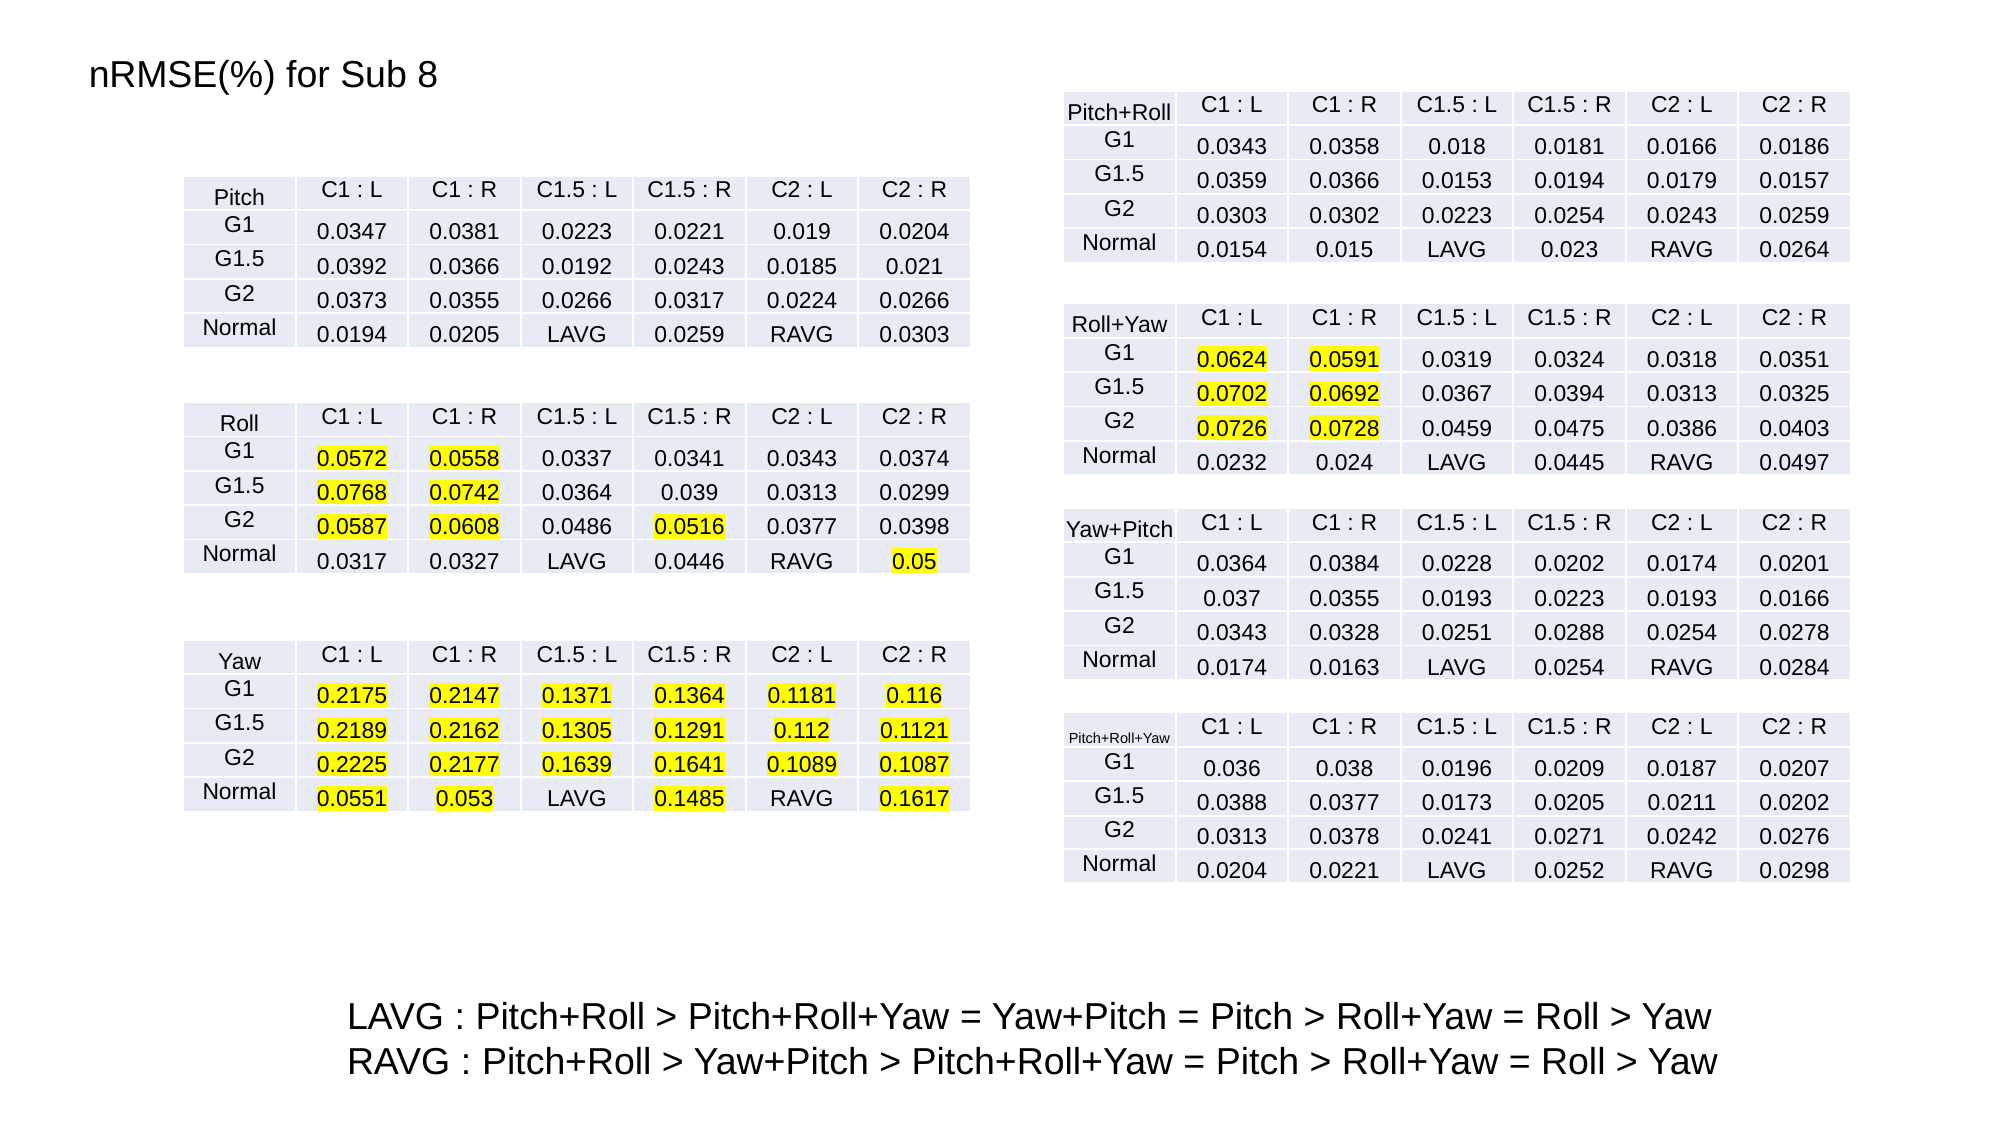

nRMSE(%) for Sub 8
| Pitch+Roll | C1 : L | C1 : R | C1.5 : L | C1.5 : R | C2 : L | C2 : R |
| --- | --- | --- | --- | --- | --- | --- |
| G1 | 0.0343 | 0.0358 | 0.018 | 0.0181 | 0.0166 | 0.0186 |
| G1.5 | 0.0359 | 0.0366 | 0.0153 | 0.0194 | 0.0179 | 0.0157 |
| G2 | 0.0303 | 0.0302 | 0.0223 | 0.0254 | 0.0243 | 0.0259 |
| Normal | 0.0154 | 0.015 | LAVG | 0.023 | RAVG | 0.0264 |
| Pitch | C1 : L | C1 : R | C1.5 : L | C1.5 : R | C2 : L | C2 : R |
| --- | --- | --- | --- | --- | --- | --- |
| G1 | 0.0347 | 0.0381 | 0.0223 | 0.0221 | 0.019 | 0.0204 |
| G1.5 | 0.0392 | 0.0366 | 0.0192 | 0.0243 | 0.0185 | 0.021 |
| G2 | 0.0373 | 0.0355 | 0.0266 | 0.0317 | 0.0224 | 0.0266 |
| Normal | 0.0194 | 0.0205 | LAVG | 0.0259 | RAVG | 0.0303 |
| Roll+Yaw | C1 : L | C1 : R | C1.5 : L | C1.5 : R | C2 : L | C2 : R |
| --- | --- | --- | --- | --- | --- | --- |
| G1 | 0.0624 | 0.0591 | 0.0319 | 0.0324 | 0.0318 | 0.0351 |
| G1.5 | 0.0702 | 0.0692 | 0.0367 | 0.0394 | 0.0313 | 0.0325 |
| G2 | 0.0726 | 0.0728 | 0.0459 | 0.0475 | 0.0386 | 0.0403 |
| Normal | 0.0232 | 0.024 | LAVG | 0.0445 | RAVG | 0.0497 |
| Roll | C1 : L | C1 : R | C1.5 : L | C1.5 : R | C2 : L | C2 : R |
| --- | --- | --- | --- | --- | --- | --- |
| G1 | 0.0572 | 0.0558 | 0.0337 | 0.0341 | 0.0343 | 0.0374 |
| G1.5 | 0.0768 | 0.0742 | 0.0364 | 0.039 | 0.0313 | 0.0299 |
| G2 | 0.0587 | 0.0608 | 0.0486 | 0.0516 | 0.0377 | 0.0398 |
| Normal | 0.0317 | 0.0327 | LAVG | 0.0446 | RAVG | 0.05 |
| Yaw+Pitch | C1 : L | C1 : R | C1.5 : L | C1.5 : R | C2 : L | C2 : R |
| --- | --- | --- | --- | --- | --- | --- |
| G1 | 0.0364 | 0.0384 | 0.0228 | 0.0202 | 0.0174 | 0.0201 |
| G1.5 | 0.037 | 0.0355 | 0.0193 | 0.0223 | 0.0193 | 0.0166 |
| G2 | 0.0343 | 0.0328 | 0.0251 | 0.0288 | 0.0254 | 0.0278 |
| Normal | 0.0174 | 0.0163 | LAVG | 0.0254 | RAVG | 0.0284 |
| Yaw | C1 : L | C1 : R | C1.5 : L | C1.5 : R | C2 : L | C2 : R |
| --- | --- | --- | --- | --- | --- | --- |
| G1 | 0.2175 | 0.2147 | 0.1371 | 0.1364 | 0.1181 | 0.116 |
| G1.5 | 0.2189 | 0.2162 | 0.1305 | 0.1291 | 0.112 | 0.1121 |
| G2 | 0.2225 | 0.2177 | 0.1639 | 0.1641 | 0.1089 | 0.1087 |
| Normal | 0.0551 | 0.053 | LAVG | 0.1485 | RAVG | 0.1617 |
| Pitch+Roll+Yaw | C1 : L | C1 : R | C1.5 : L | C1.5 : R | C2 : L | C2 : R |
| --- | --- | --- | --- | --- | --- | --- |
| G1 | 0.036 | 0.038 | 0.0196 | 0.0209 | 0.0187 | 0.0207 |
| G1.5 | 0.0388 | 0.0377 | 0.0173 | 0.0205 | 0.0211 | 0.0202 |
| G2 | 0.0313 | 0.0378 | 0.0241 | 0.0271 | 0.0242 | 0.0276 |
| Normal | 0.0204 | 0.0221 | LAVG | 0.0252 | RAVG | 0.0298 |
LAVG : Pitch+Roll > Pitch+Roll+Yaw = Yaw+Pitch = Pitch > Roll+Yaw = Roll > Yaw
RAVG : Pitch+Roll > Yaw+Pitch > Pitch+Roll+Yaw = Pitch > Roll+Yaw = Roll > Yaw